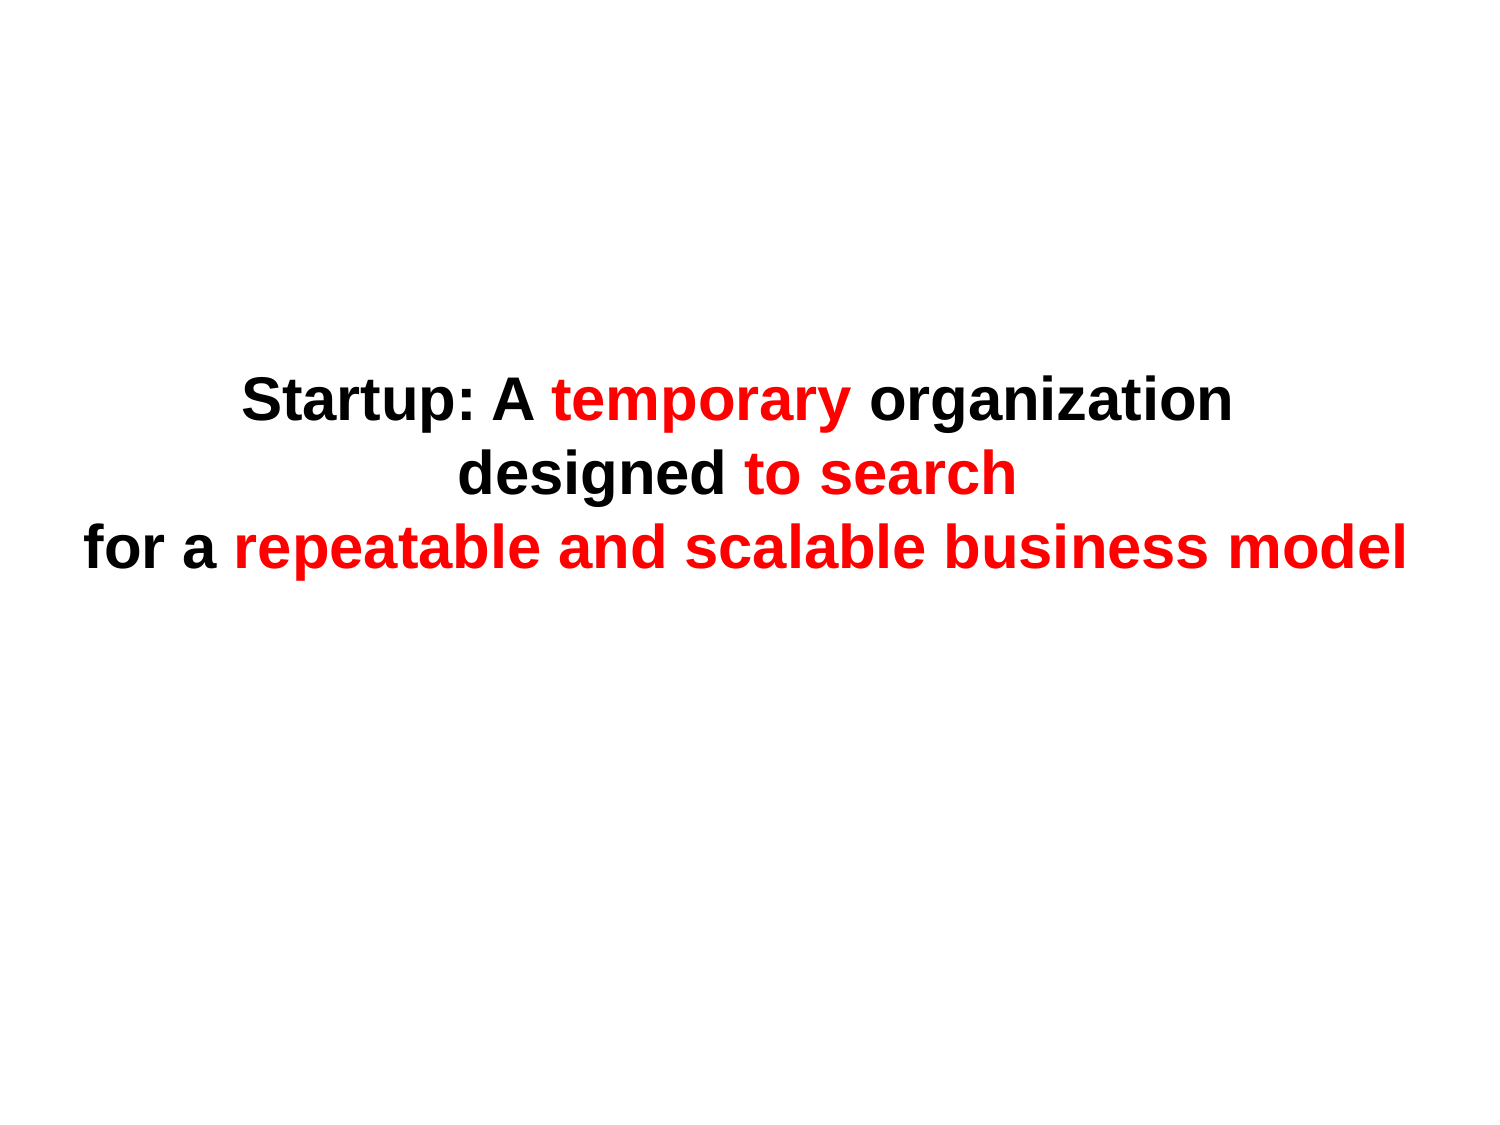

# Startup: A temporary organization designed to search for a repeatable and scalable business model